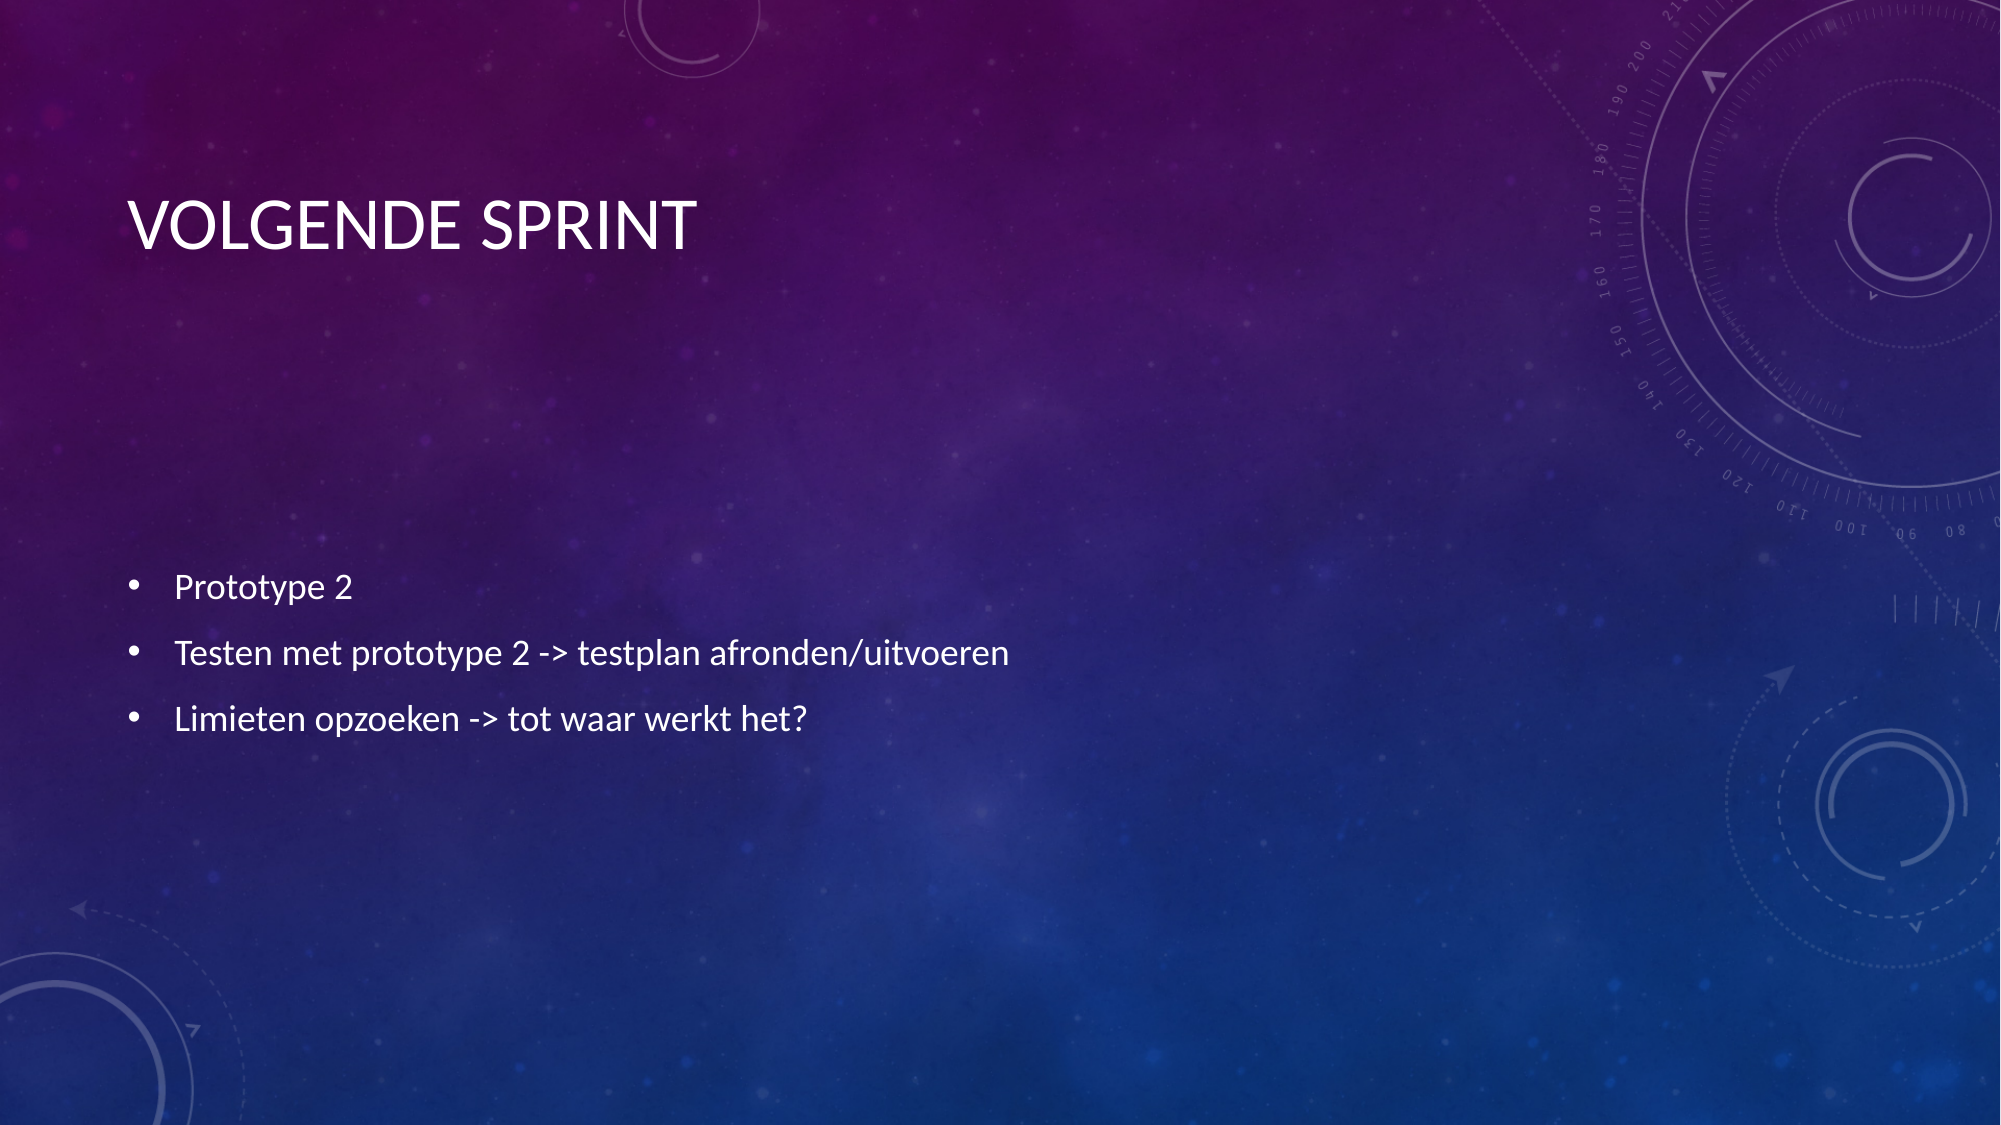

# Volgende Sprint
Prototype 2
Testen met prototype 2 -> testplan afronden/uitvoeren
Limieten opzoeken -> tot waar werkt het?